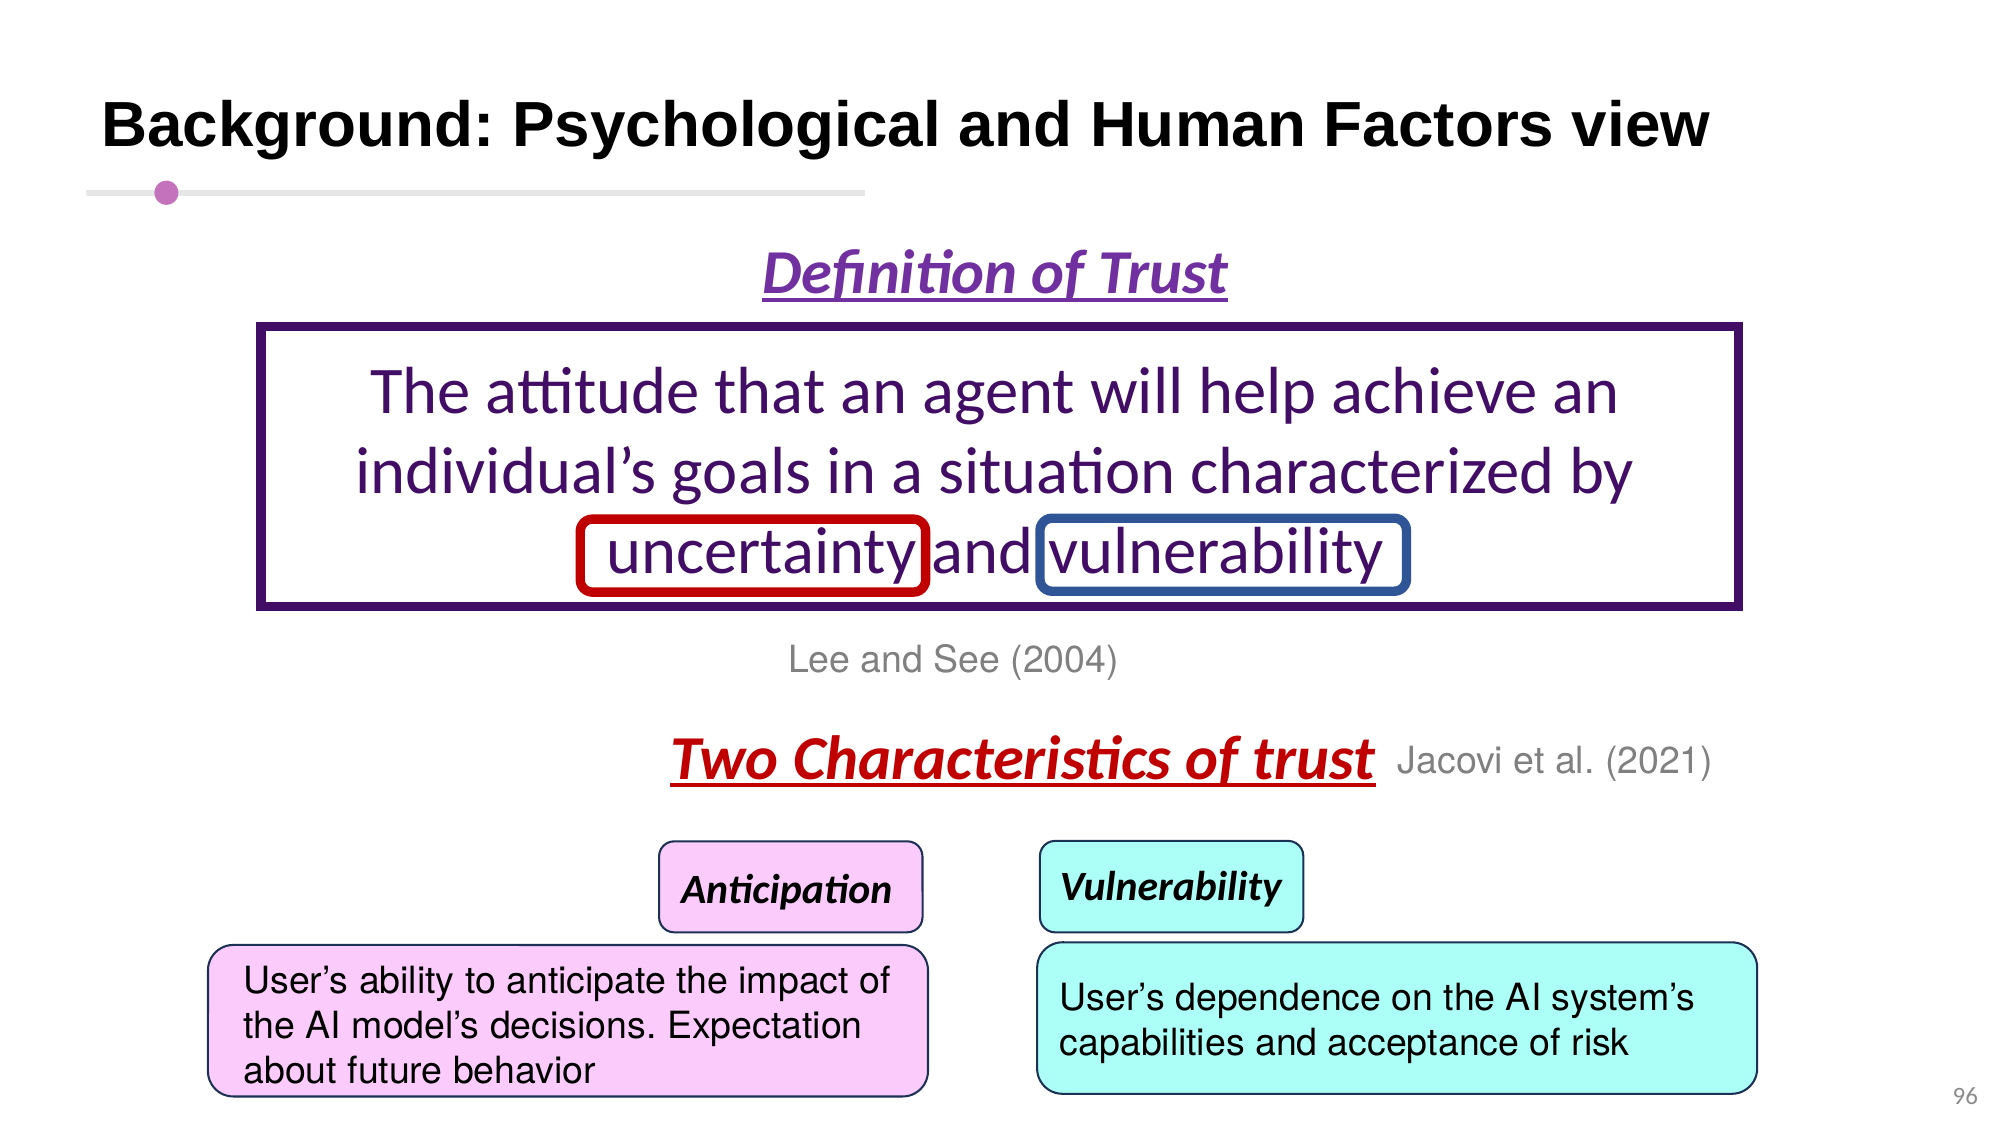

# Background: Psychological and Human Factors view
Definition of Trust

The attitude that an agent will help achieve an individual’s goals in a situation characterized by uncertainty and vulnerability

Lee and See (2004)
Two Characteristics of trust
Jacovi et al. (2021)

Vulnerability

Anticipation

User’s ability to anticipate the impact of the AI model’s decisions. Expectation about future behavior
User’s dependence on the AI system’s capabilities and acceptance of risk